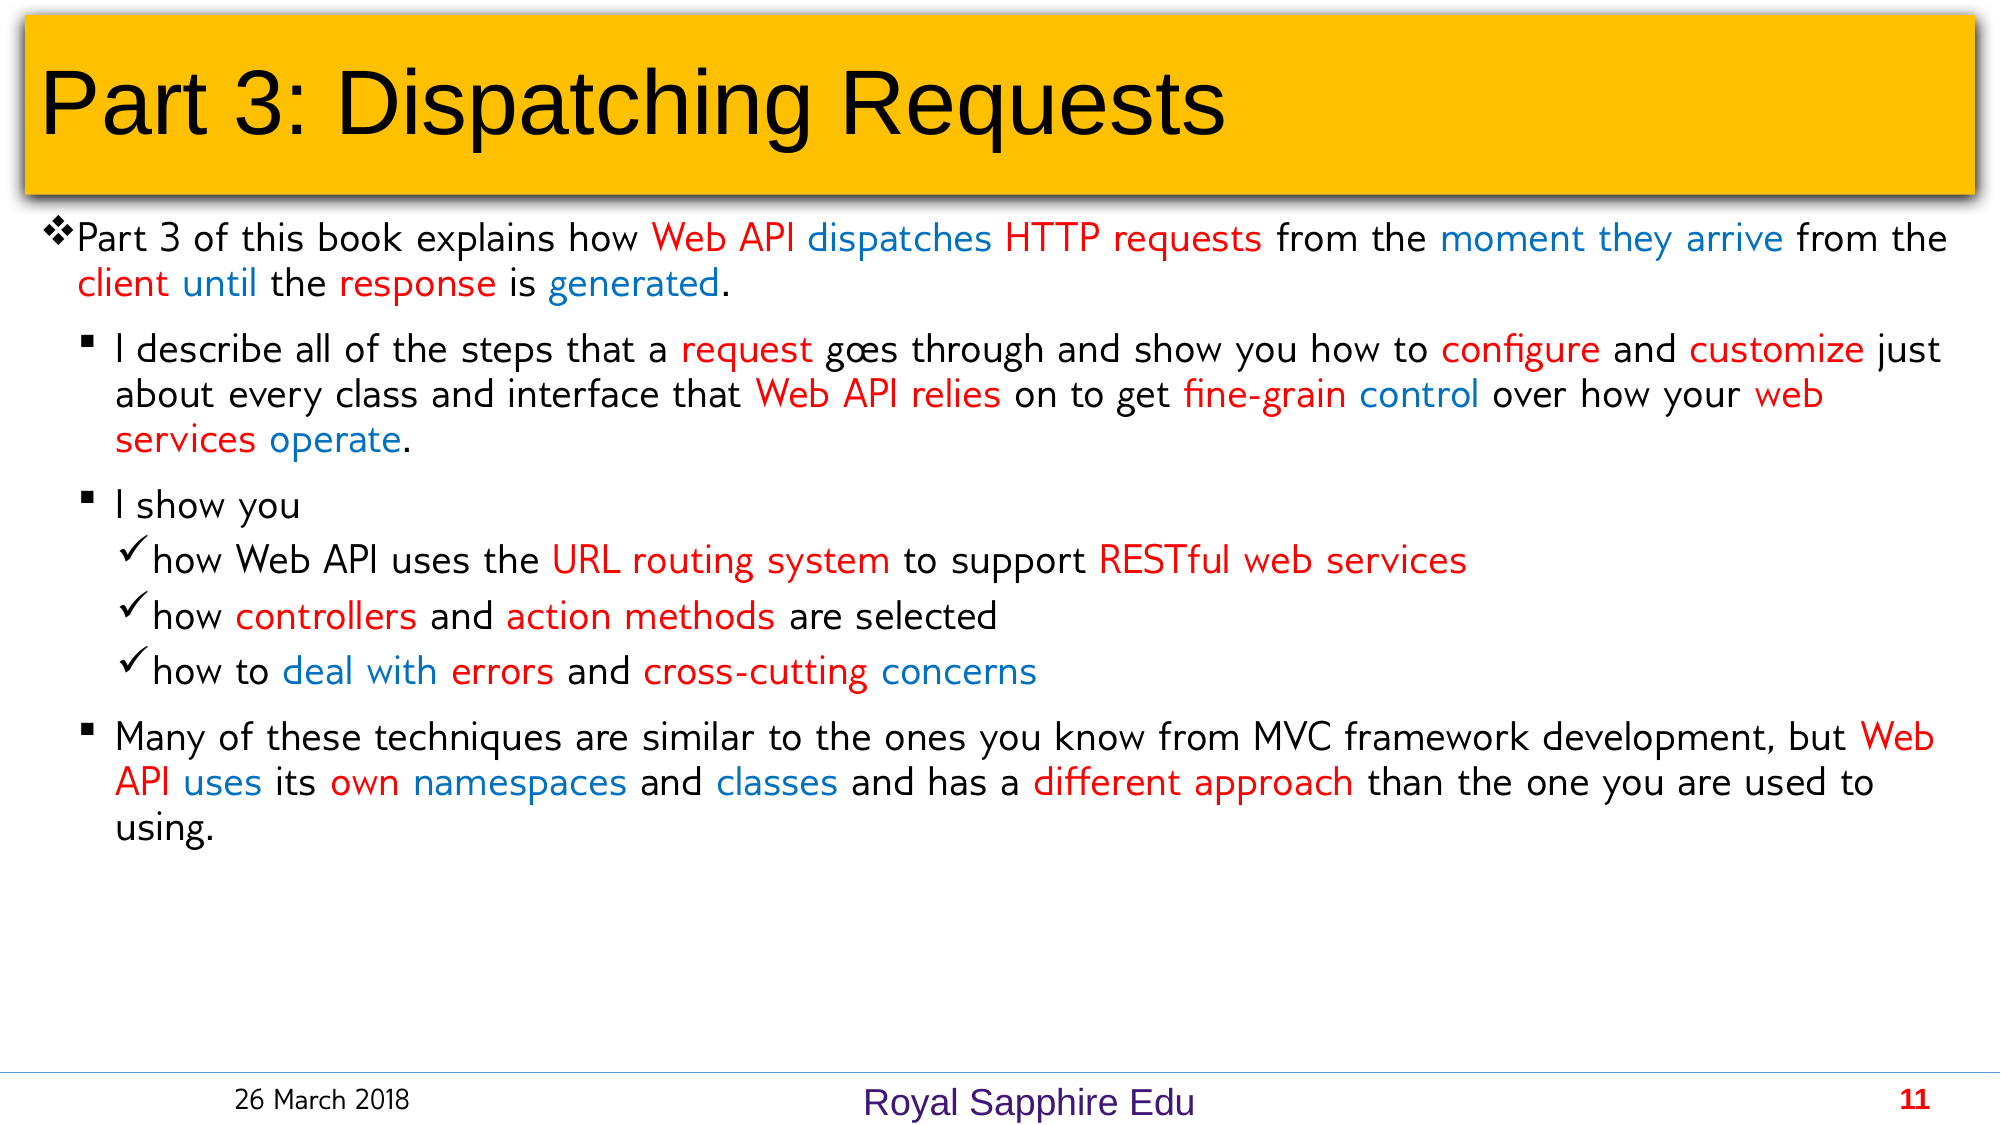

# Part 3: Dispatching Requests
Part 3 of this book explains how Web API dispatches HTTP requests from the moment they arrive from the client until the response is generated.
I describe all of the steps that a request goes through and show you how to configure and customize just about every class and interface that Web API relies on to get fine-grain control over how your web services operate.
I show you
how Web API uses the URL routing system to support RESTful web services
how controllers and action methods are selected
how to deal with errors and cross-cutting concerns
Many of these techniques are similar to the ones you know from MVC framework development, but Web API uses its own namespaces and classes and has a different approach than the one you are used to using.
26 March 2018
11